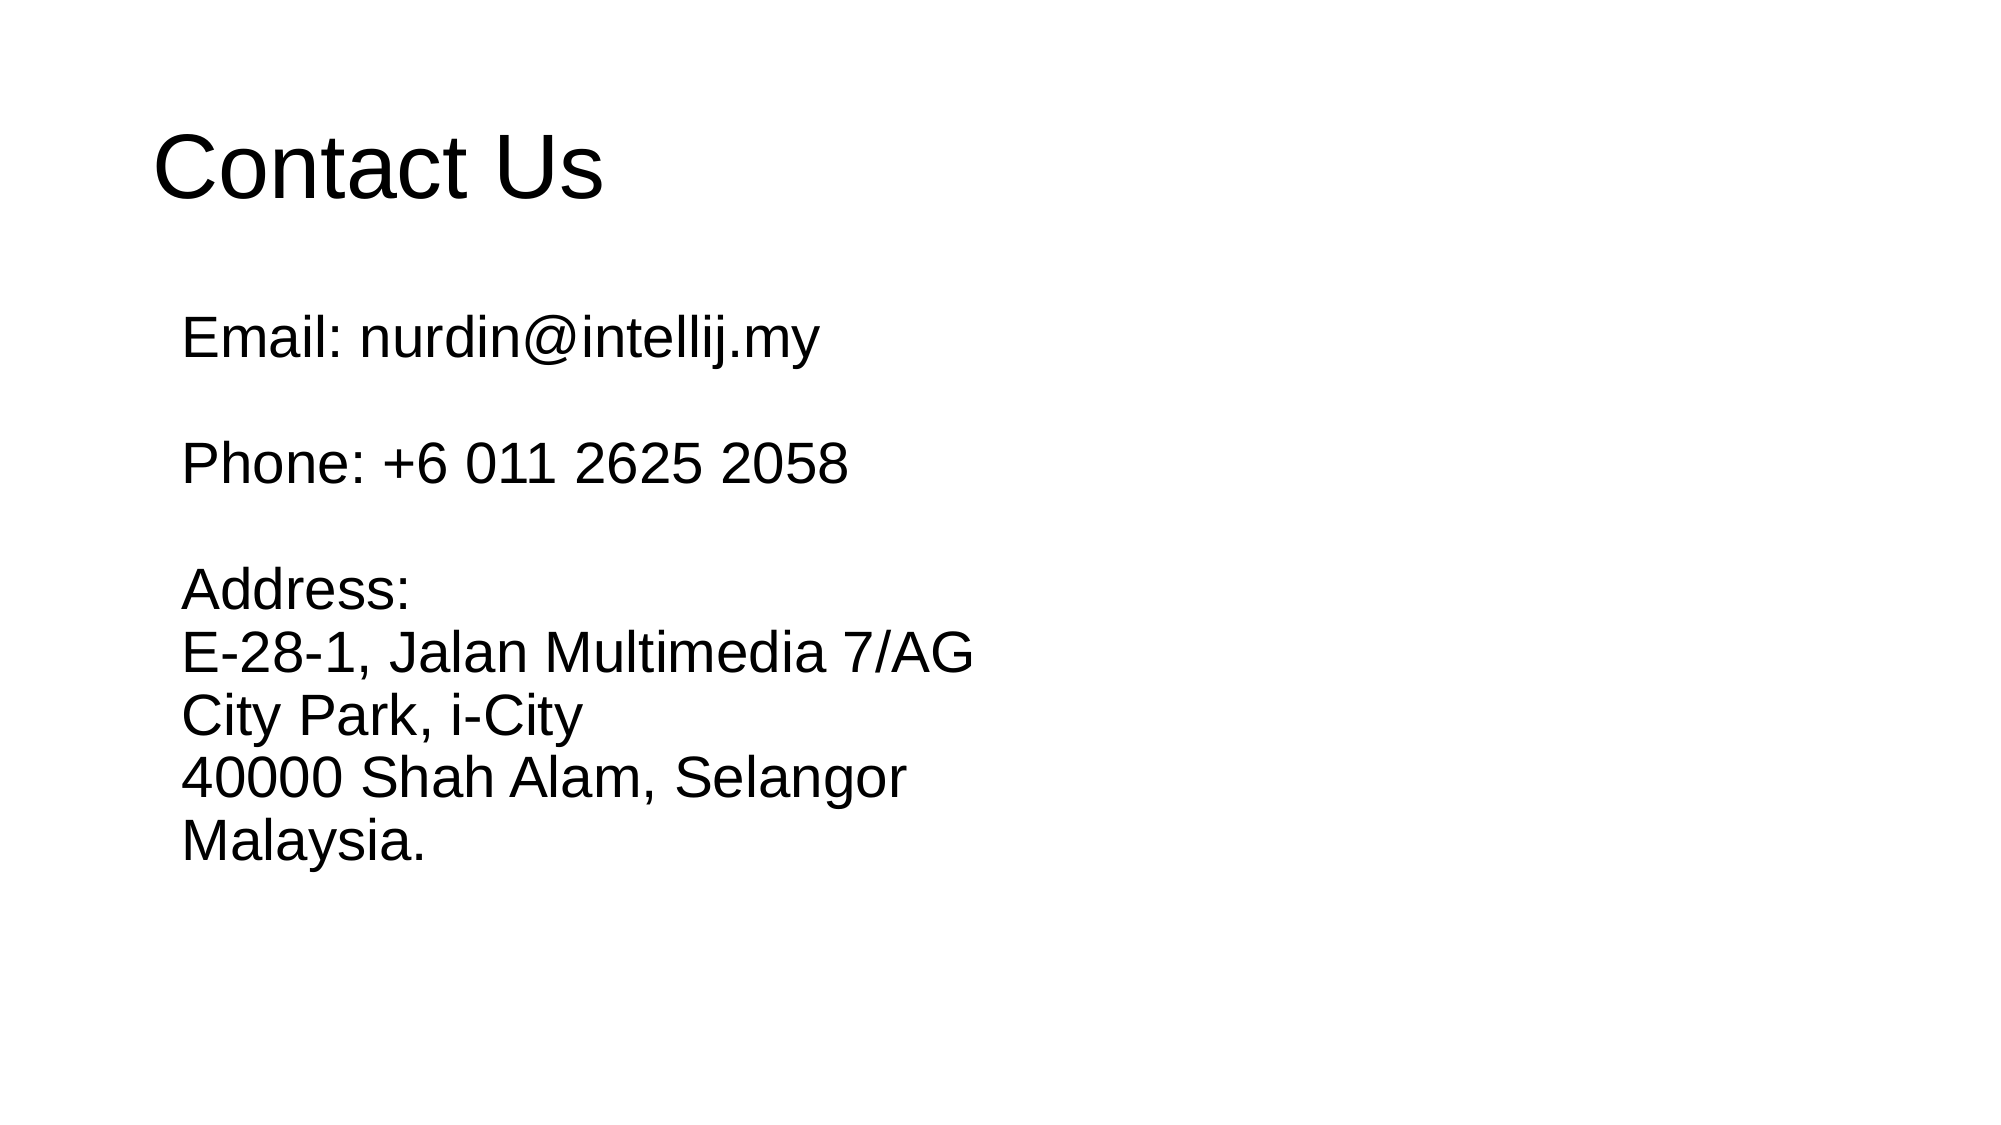

# Contact Us
Email: nurdin@intellij.my

Phone: +6 011 2625 2058

Address:
E-28-1, Jalan Multimedia 7/AG
City Park, i-City
40000 Shah Alam, Selangor
Malaysia.